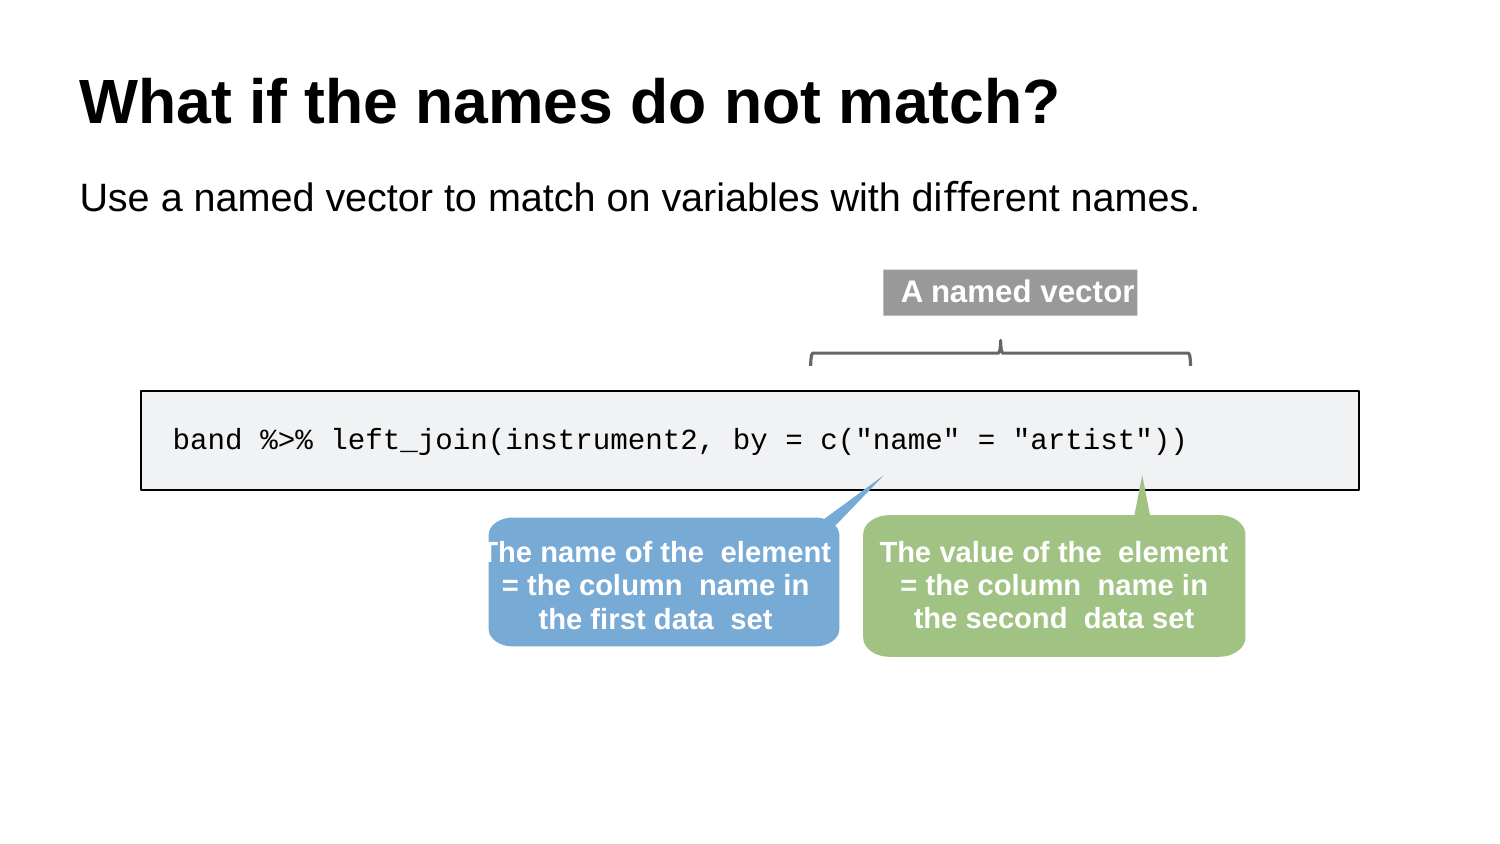

What if the names do not match?

Use a named vector to match on variables with diﬀerent names.
  A named vector

band %>% left_join(instrument2, by = c("name" = "artist"))

The value of the  element = the column  name in the second  data set
The name of the  element = the column  name in the first data  set